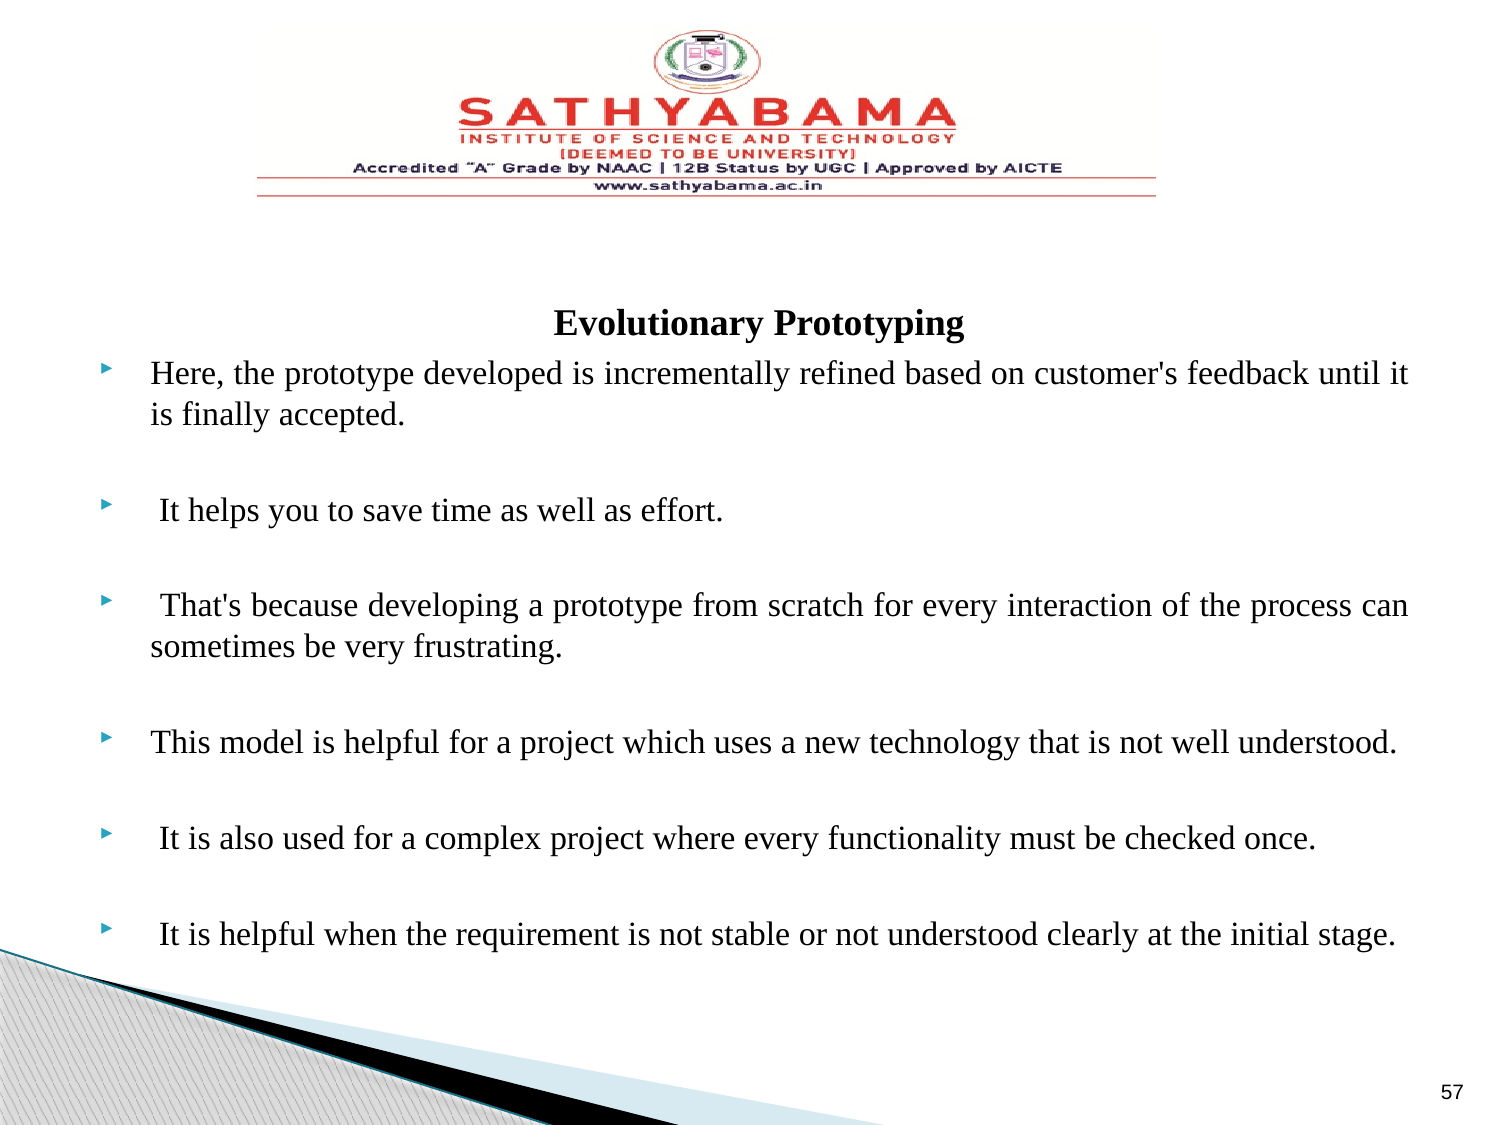

Evolutionary Prototyping
Here, the prototype developed is incrementally refined based on customer's feedback until it is finally accepted.

 It helps you to save time as well as effort.

 That's because developing a prototype from scratch for every interaction of the process can sometimes be very frustrating.

This model is helpful for a project which uses a new technology that is not well understood.

 It is also used for a complex project where every functionality must be checked once.

 It is helpful when the requirement is not stable or not understood clearly at the initial stage.

57